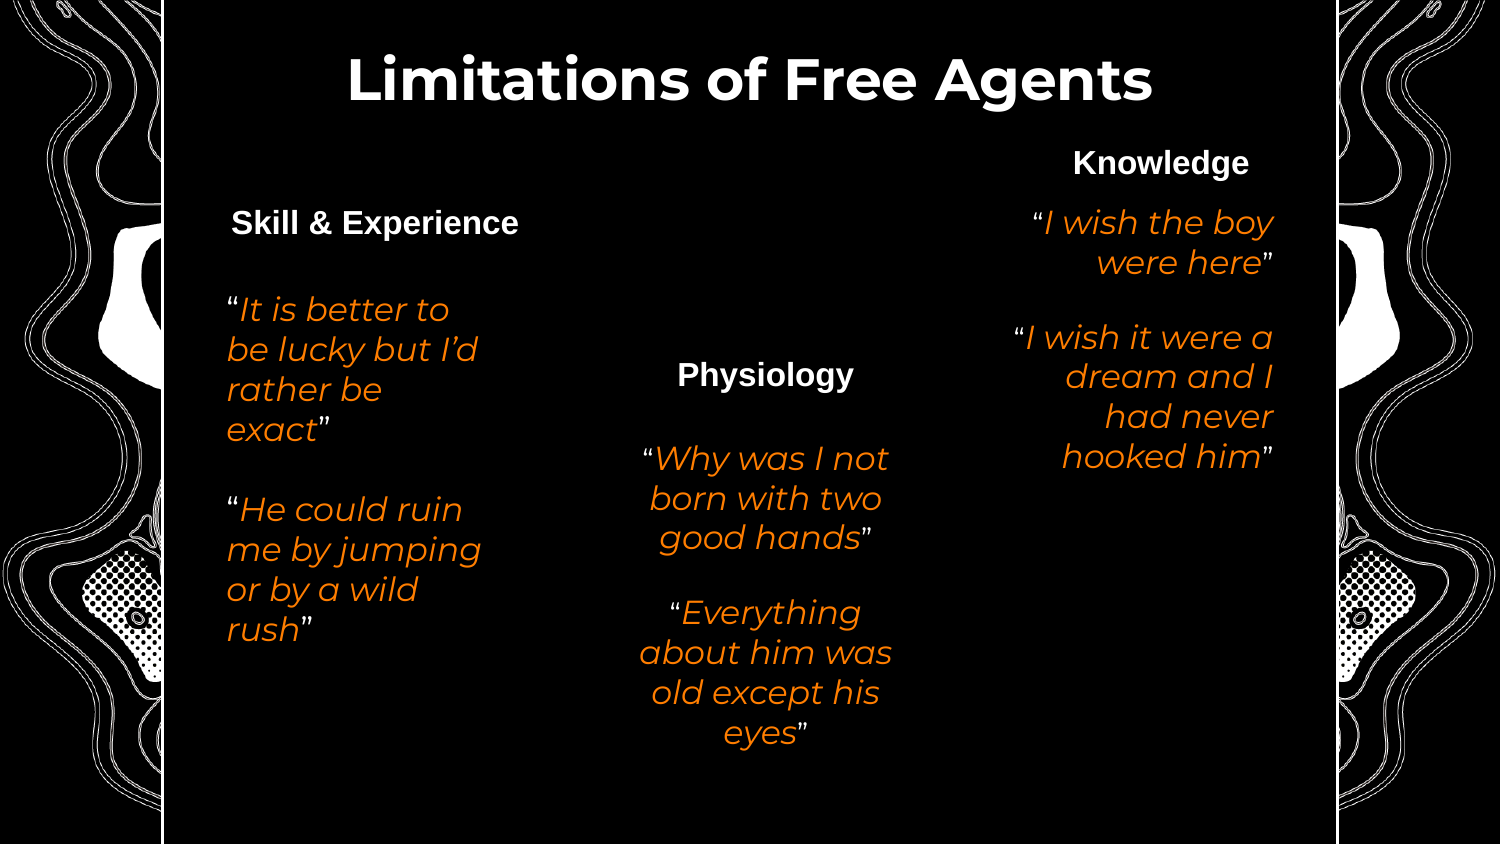

# Limitations of Free Agents
Knowledge
Skill & Experience
“I wish the boy were here”

“I wish it were a dream and I had never hooked him”
“It is better to be lucky but I’d rather be exact”

“He could ruin me by jumping or by a wild rush”
Physiology
“Why was I not born with two good hands”

“Everything about him was old except his eyes”